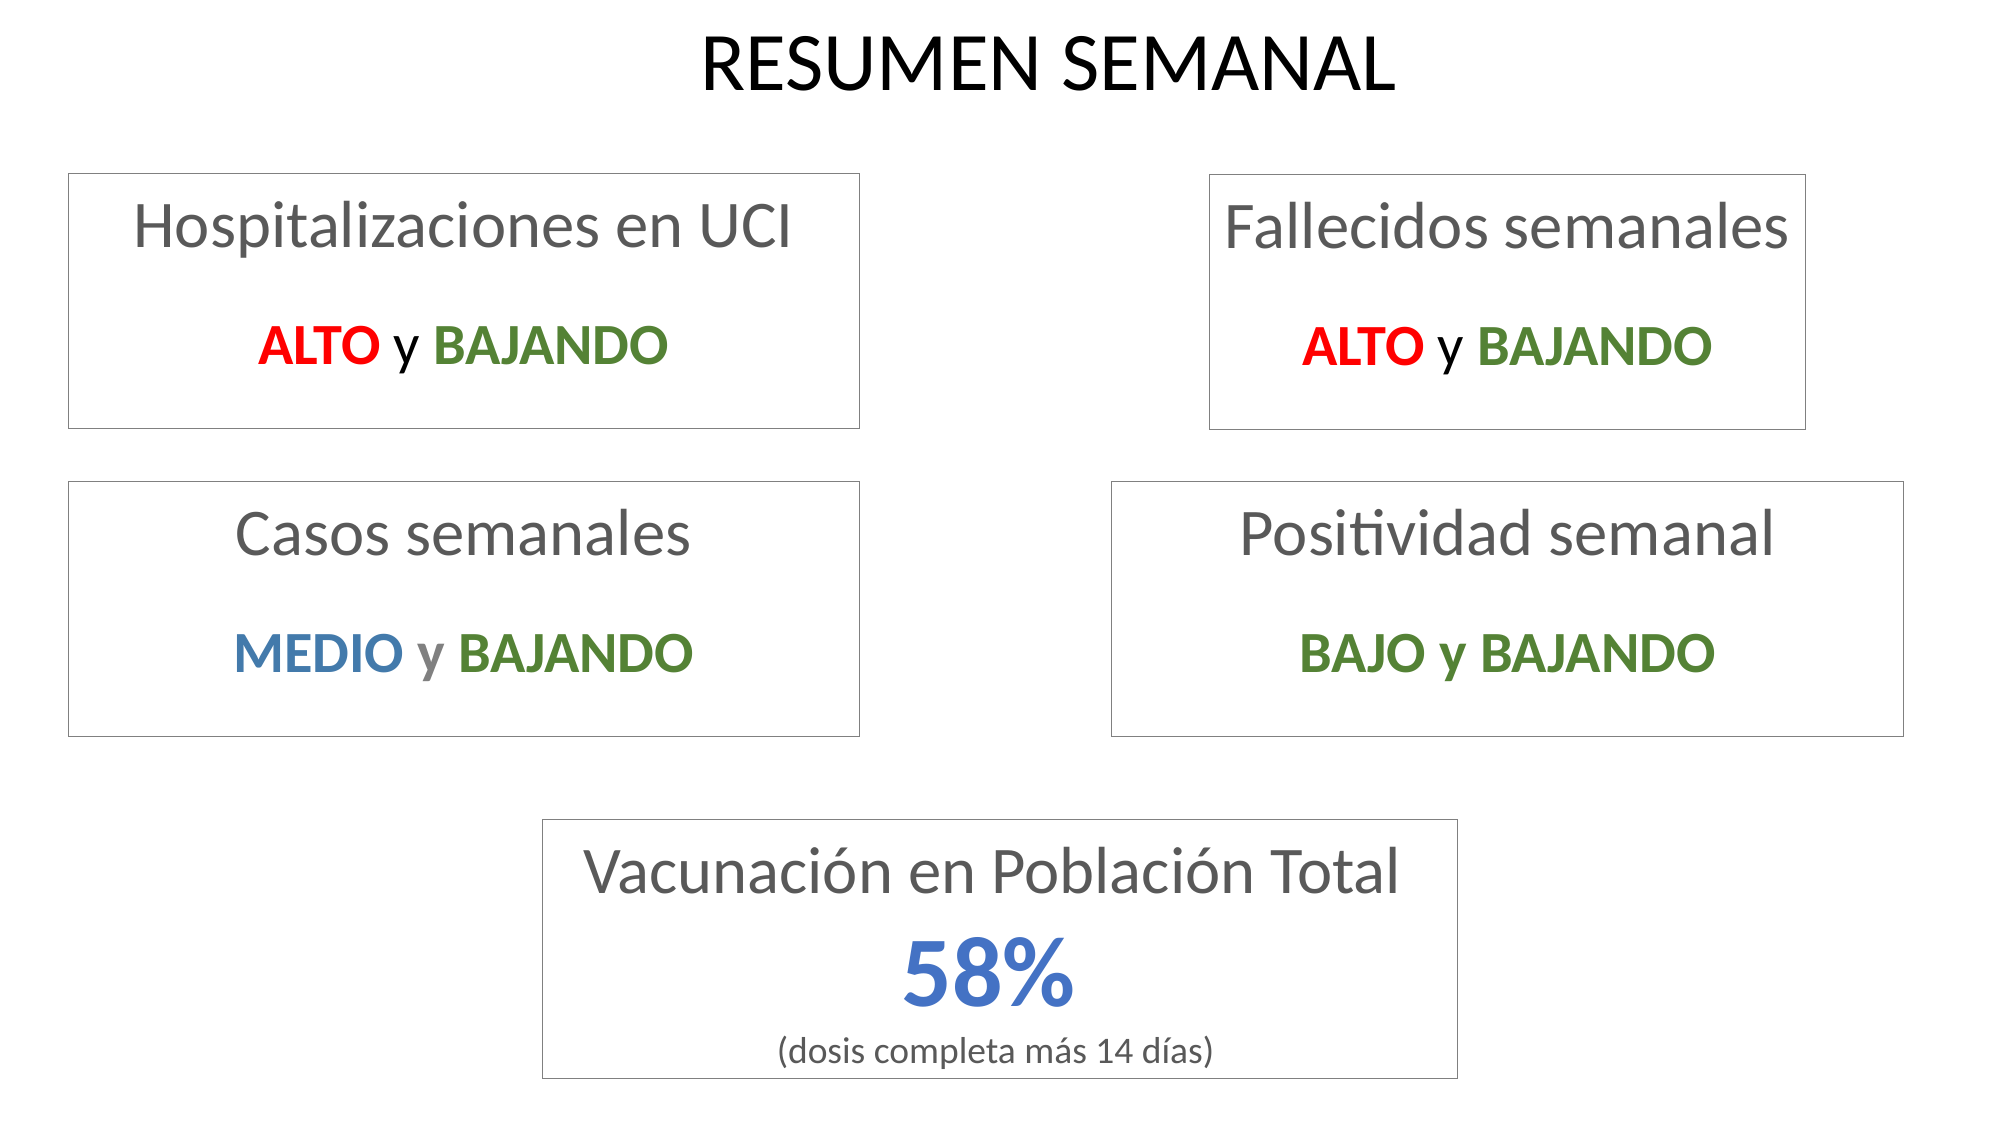

RESUMEN SEMANAL
Hospitalizaciones en UCI

ALTO y BAJANDO

Fallecidos semanales

ALTO y BAJANDO

Casos semanales

MEDIO y BAJANDO

Positividad semanal

BAJO y BAJANDO

Vacunación en Población Total
58%
(dosis completa más 14 días)